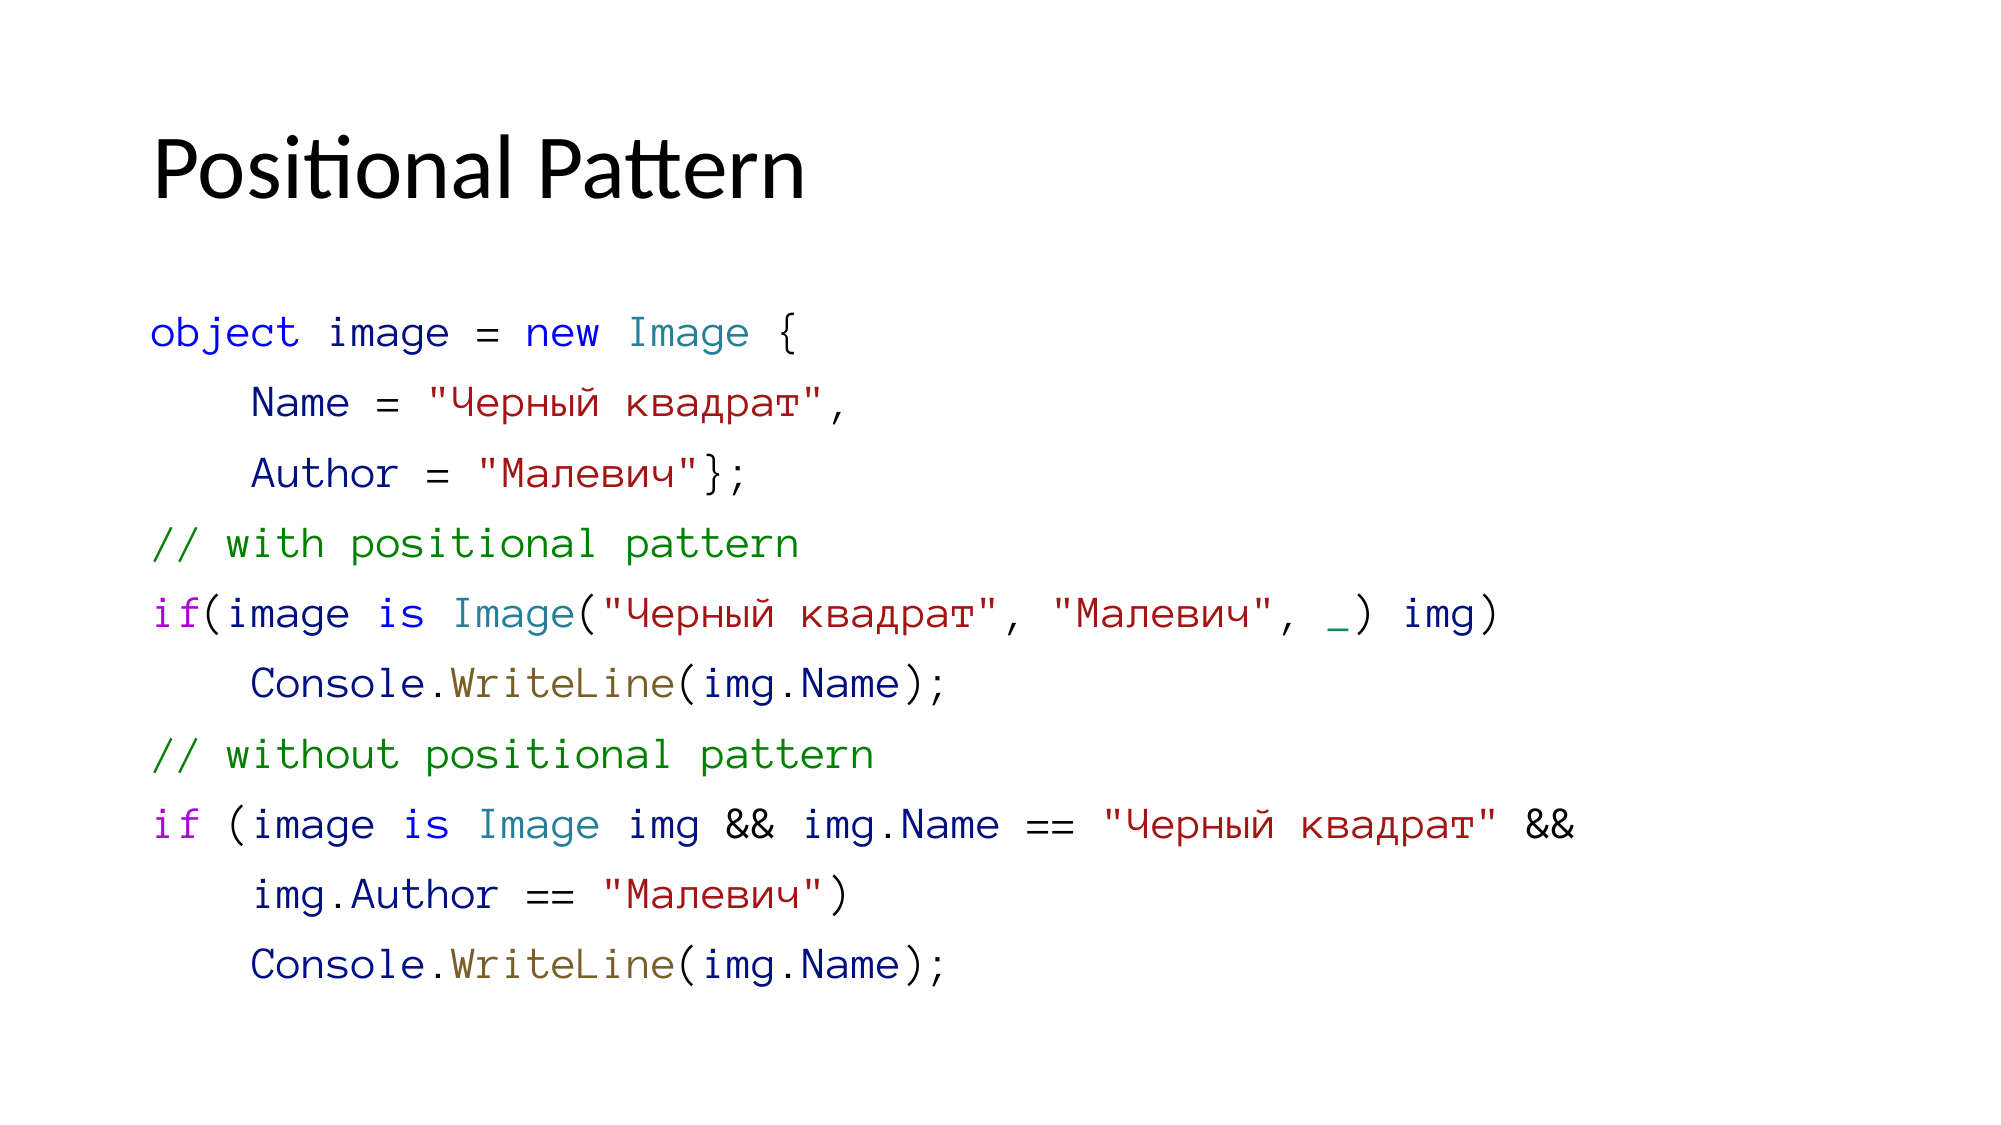

# Positional Pattern
object image = new Image {
    Name = "Черный квадрат",
    Author = "Малевич"};
// with positional pattern
if(image is Image("Черный квадрат", "Малевич", _) img)
    Console.WriteLine(img.Name);
// without positional pattern
if (image is Image img && img.Name == "Черный квадрат" &&
    img.Author == "Малевич")
    Console.WriteLine(img.Name);